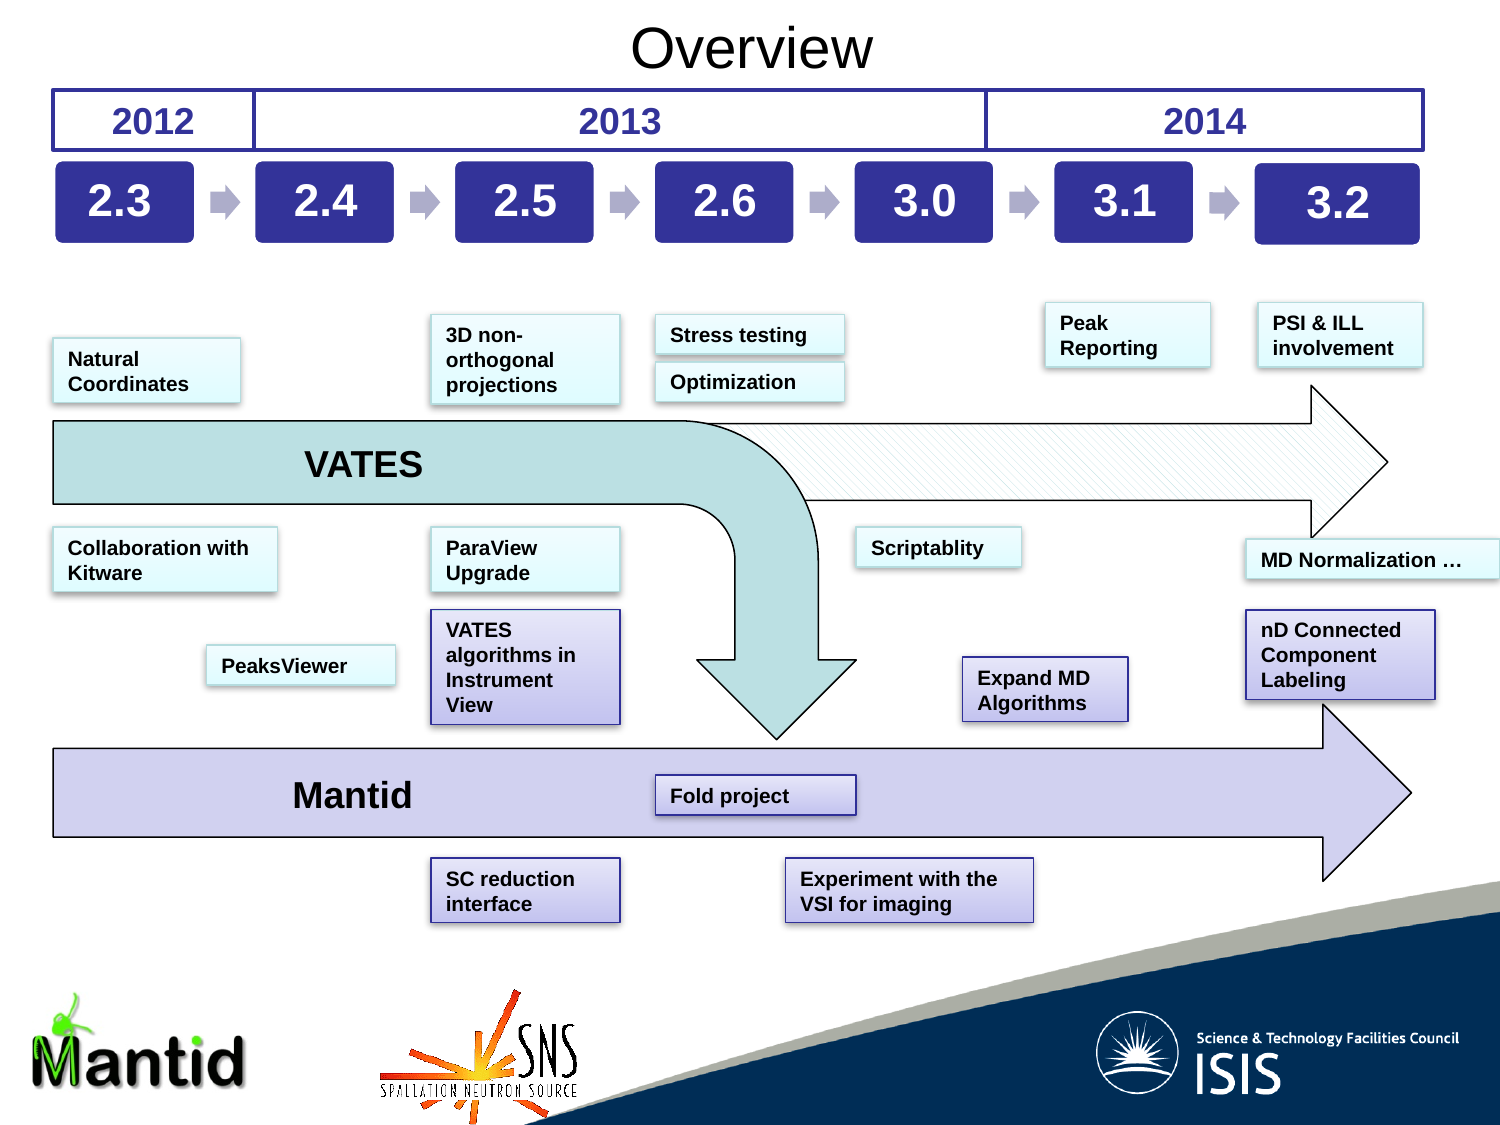

Overview
2.3

2.4

2.5

2.6

3.0

3.1

3.2
2012
2013
2014

Peak Reporting
PSI & ILL involvement
3D non-orthogonal projections
Stress testing
Natural Coordinates
Optimization

VATES
Collaboration with Kitware
ParaView Upgrade
Scriptablity
MD Normalization …
VATES algorithms in Instrument View
nD Connected Component Labeling
PeaksViewer
Expand MD Algorithms

Mantid
Fold project
SC reduction interface
Experiment with the VSI for imaging